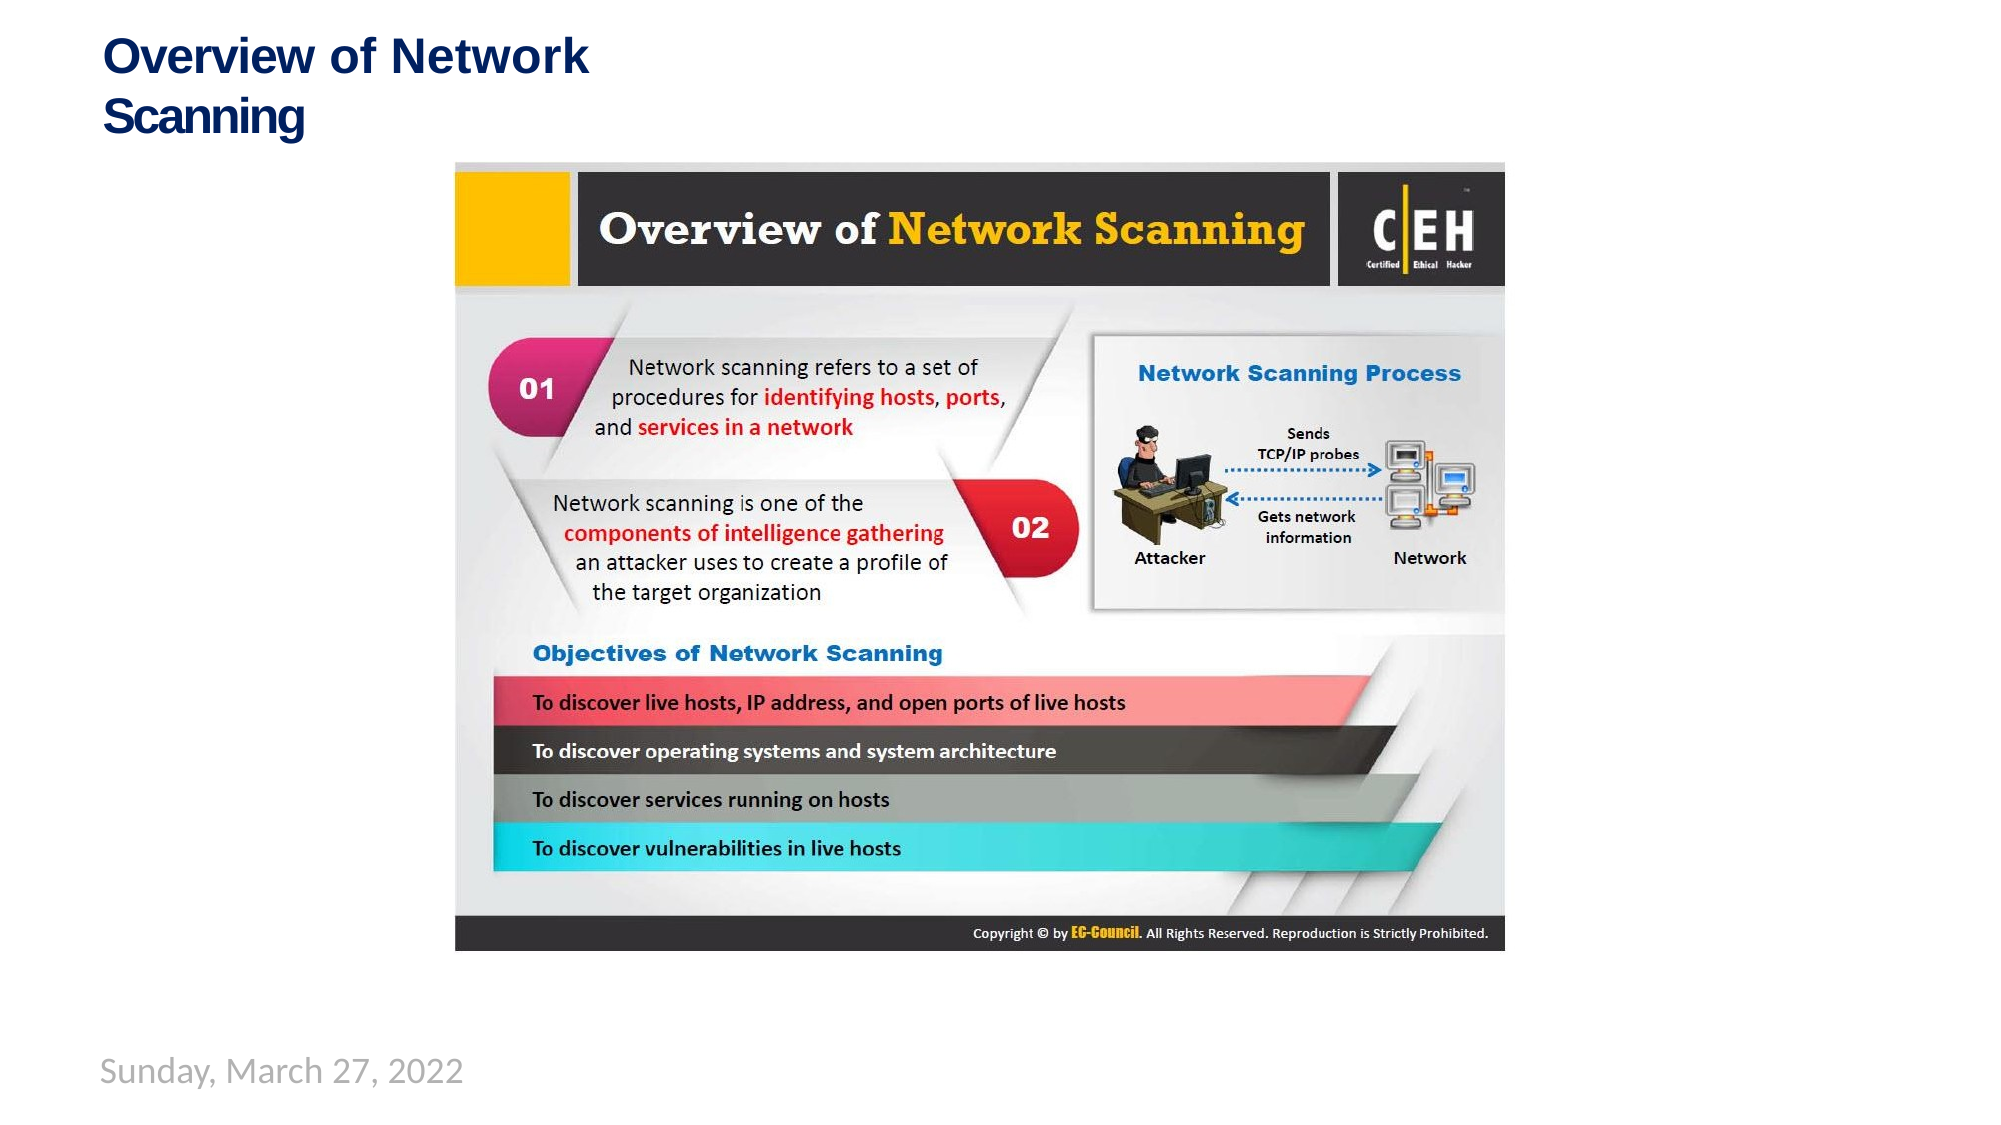

# Overview of Network Scanning

Sunday, March 27, 2022
20